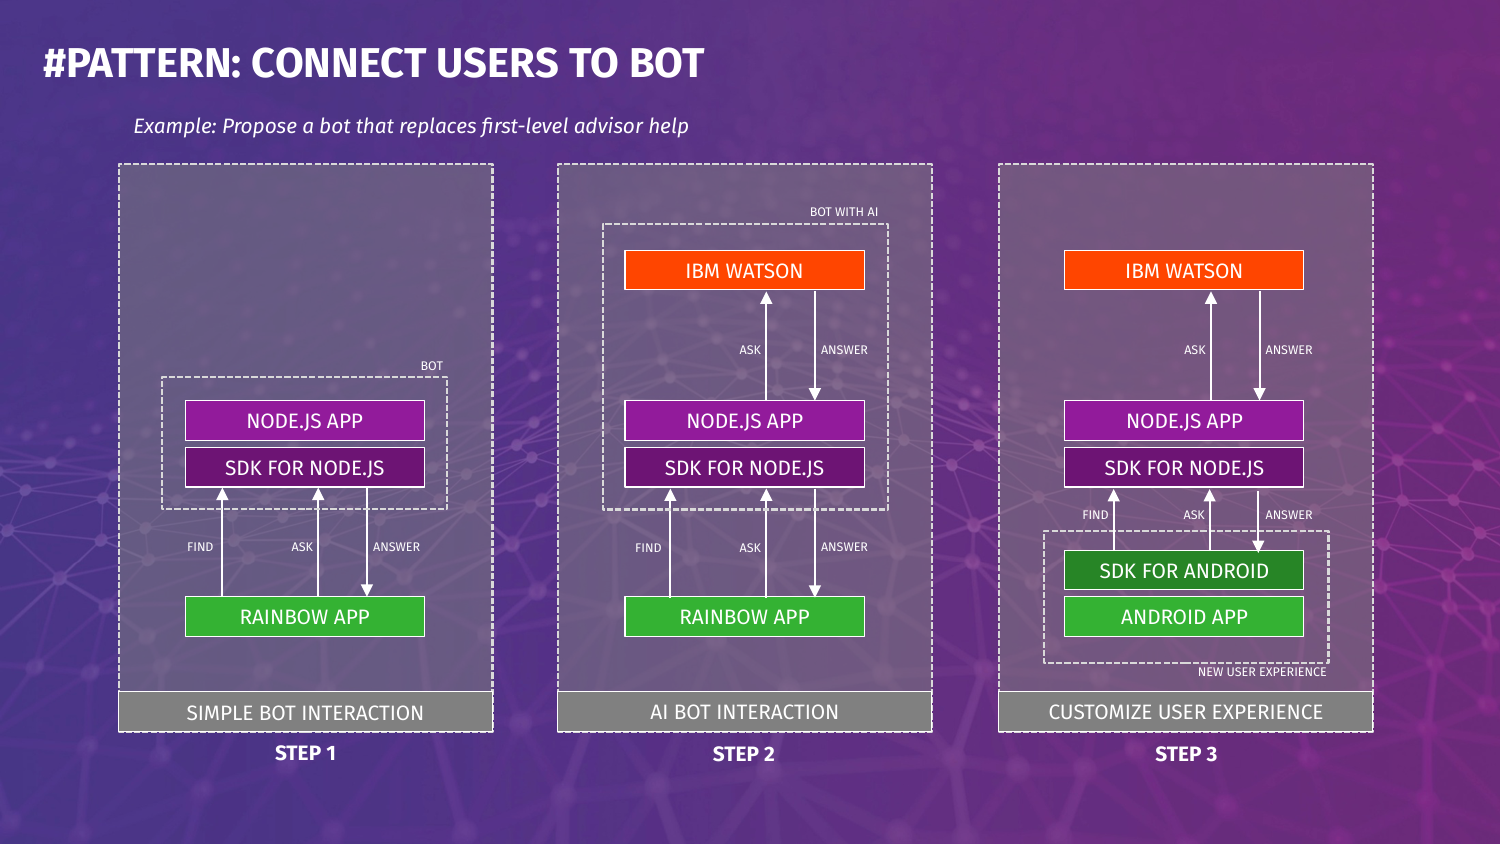

#PATTERN: CONNECT USERS TO BOT
Example: Propose a bot that replaces first-level advisor help

BOT WITH AI

IBM WATSON
IBM WATSON
ANSWER
ANSWER
ASK
ASK
BOT

NODE.JS APP
NODE.JS APP
NODE.JS APP
SDK FOR NODE.JS
SDK FOR NODE.JS
SDK FOR NODE.JS
ANSWER
FIND
ASK
ANSWER

FIND
ASK
ANSWER
FIND
ASK
SDK FOR ANDROID
RAINBOW APP
RAINBOW APP
ANDROID APP
NEW USER EXPERIENCE
AI BOT INTERACTION
CUSTOMIZE USER EXPERIENCE
SIMPLE BOT INTERACTION
STEP 1
STEP 2
STEP 3